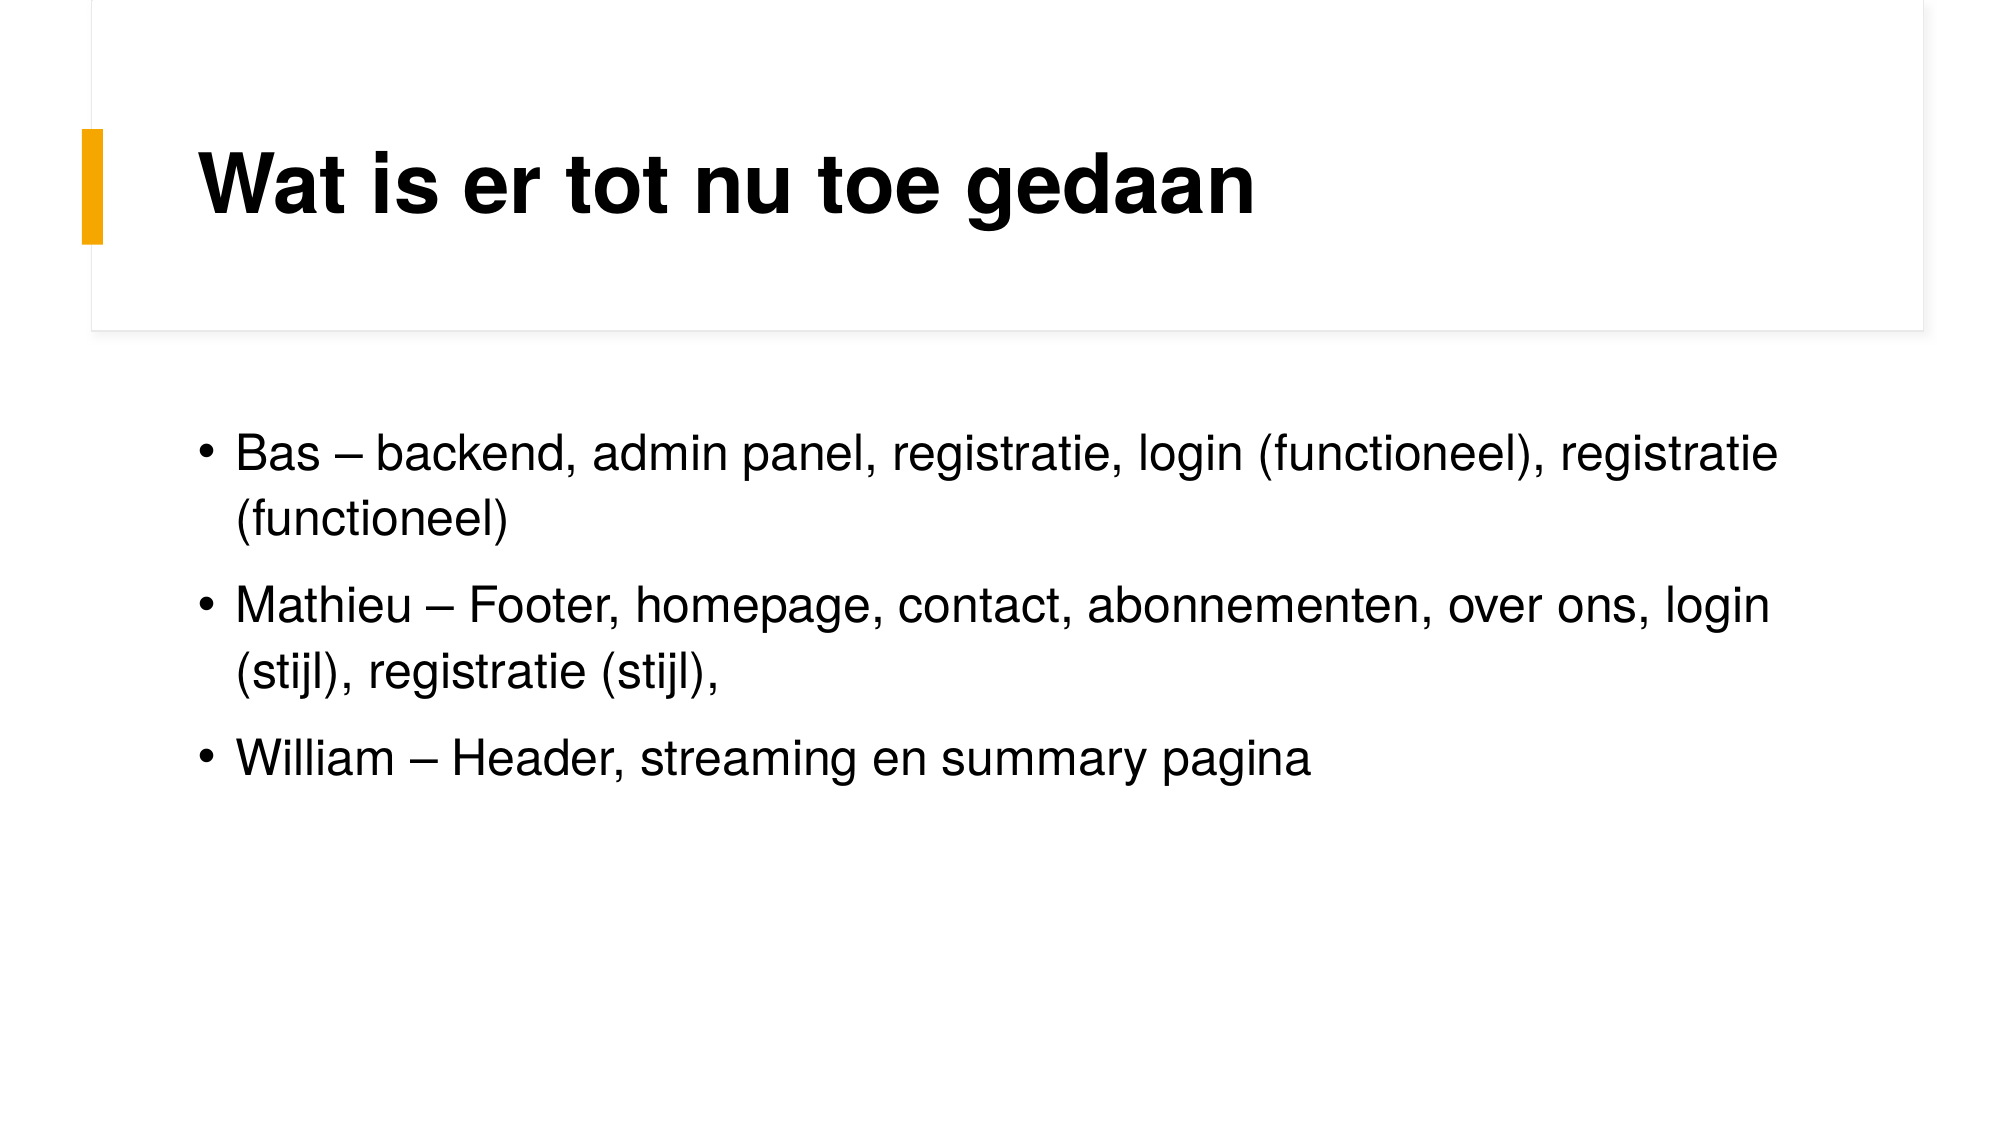

# Wat is er tot nu toe gedaan
Bas – backend, admin panel, registratie, login (functioneel), registratie (functioneel)
Mathieu – Footer, homepage, contact, abonnementen, over ons, login (stijl), registratie (stijl),
William – Header, streaming en summary pagina